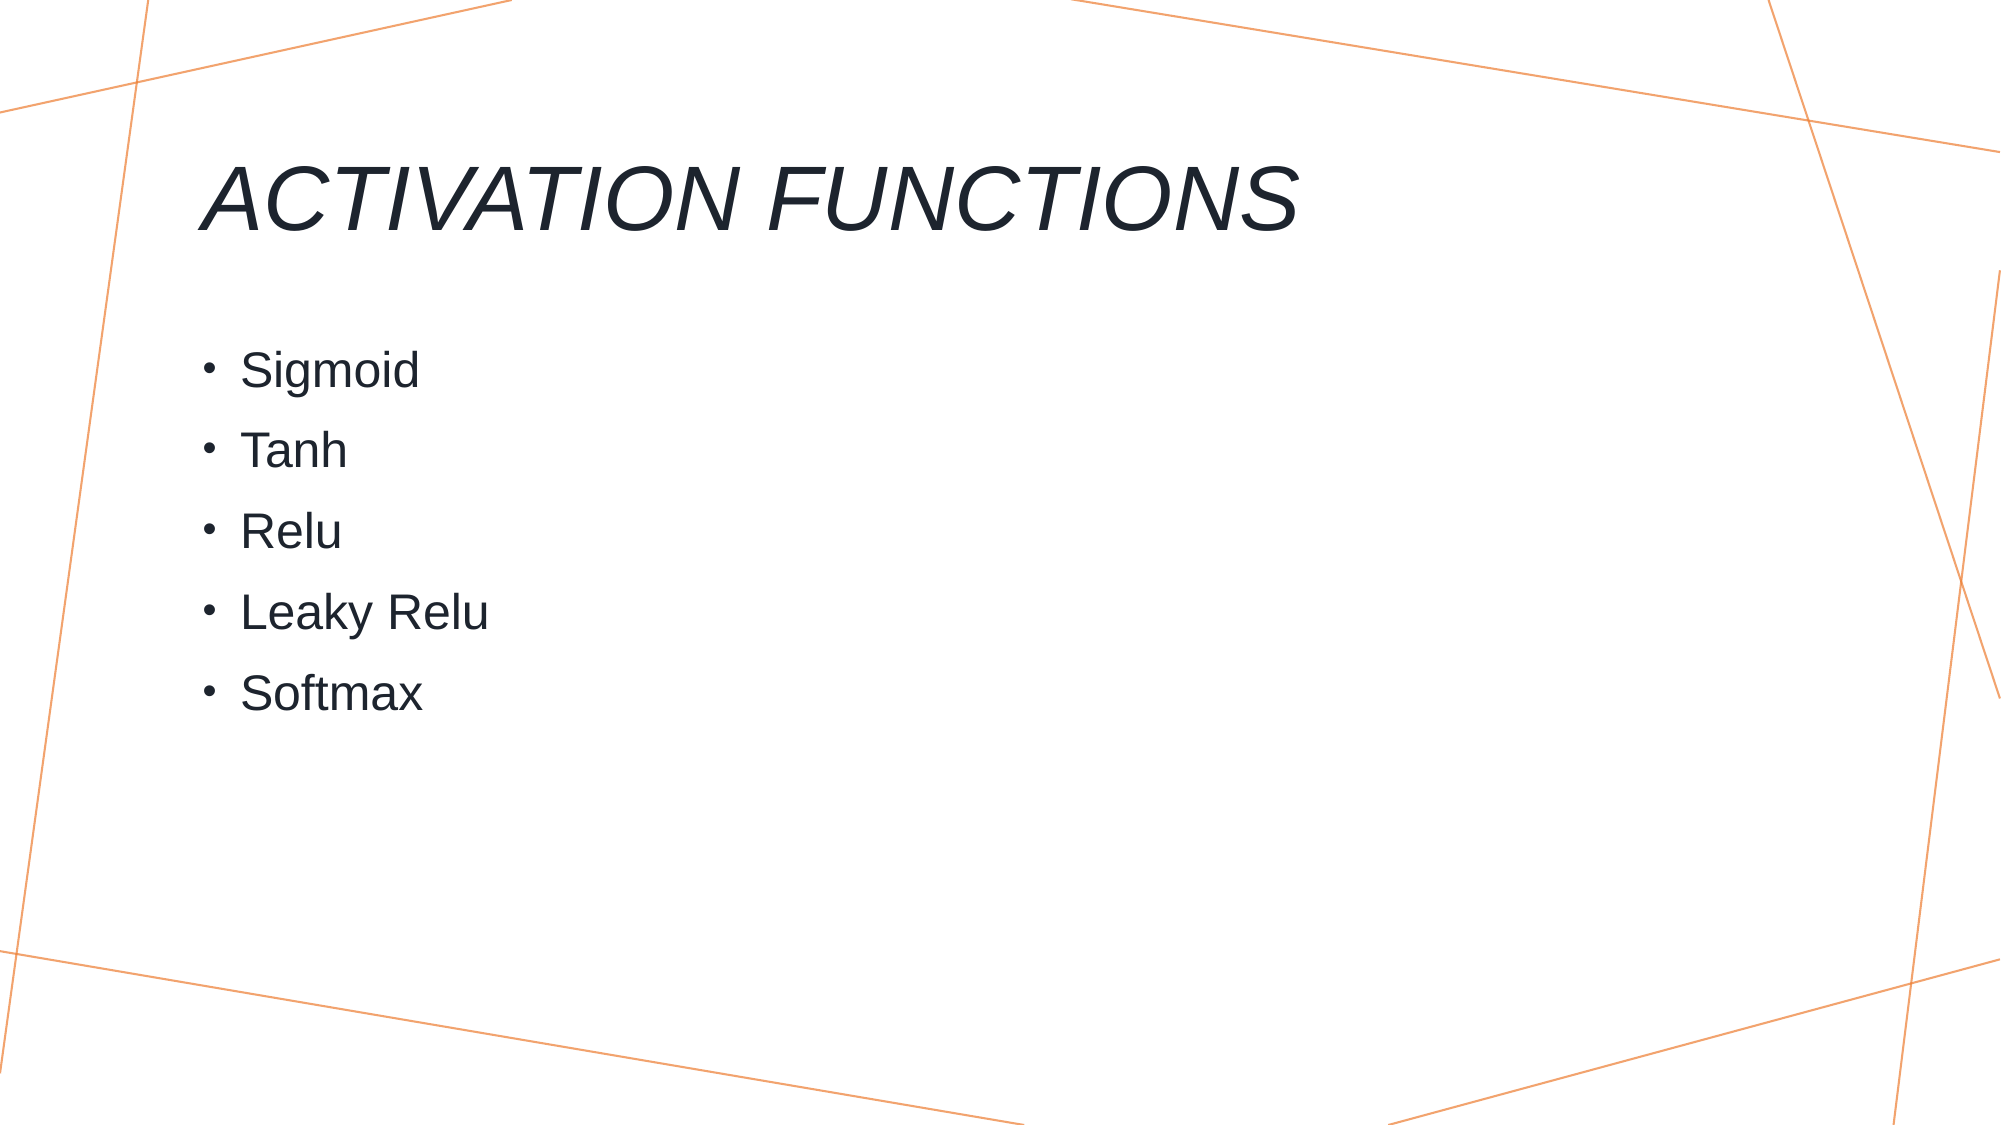

# Activation functions
Sigmoid
Tanh
Relu
Leaky Relu
Softmax